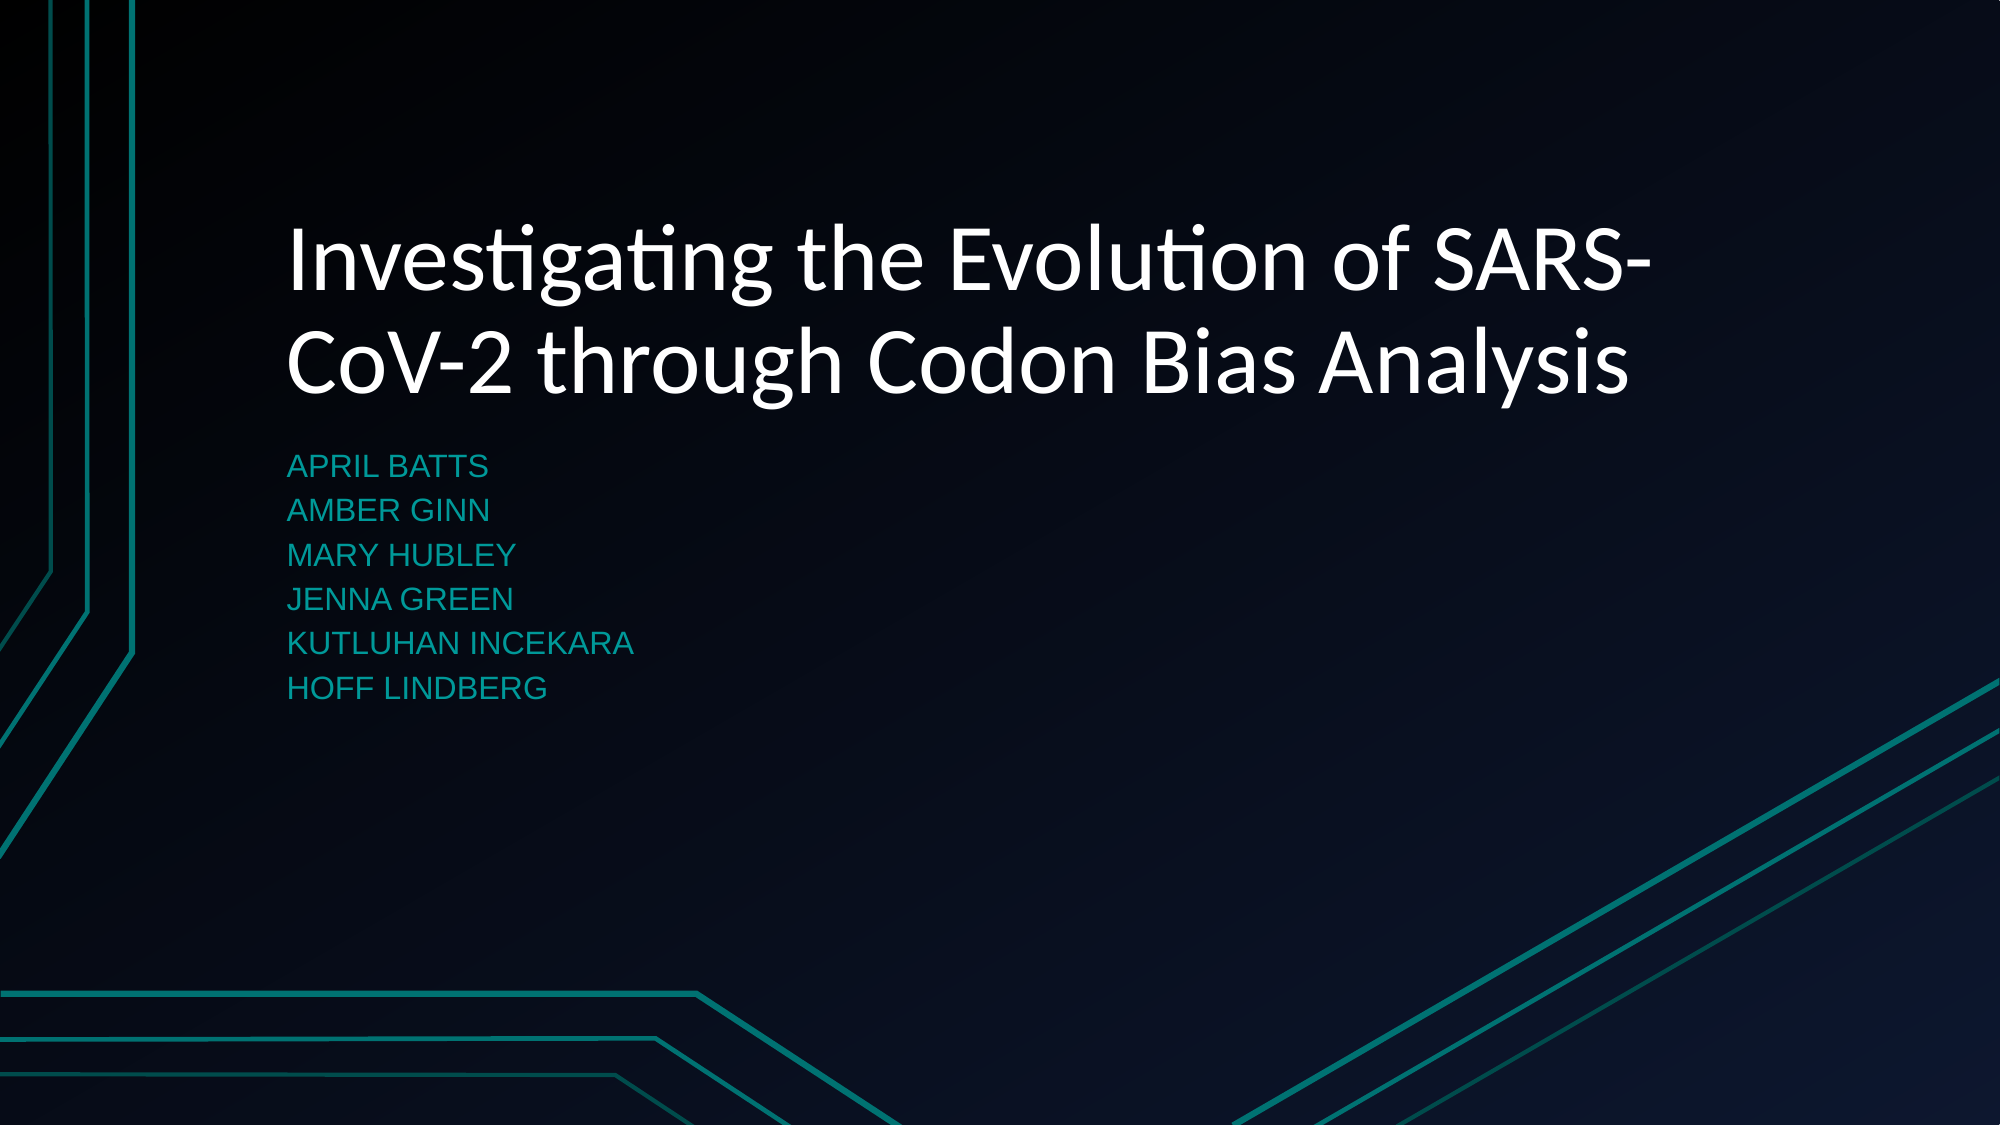

# Investigating the Evolution of SARS-CoV-2 through Codon Bias Analysis
APRIL BATTS
AMBER GINN
MARY HUBLEY
JENNA GREEN
KUTLUHAN INCEKARA
HOFF LINDBERG